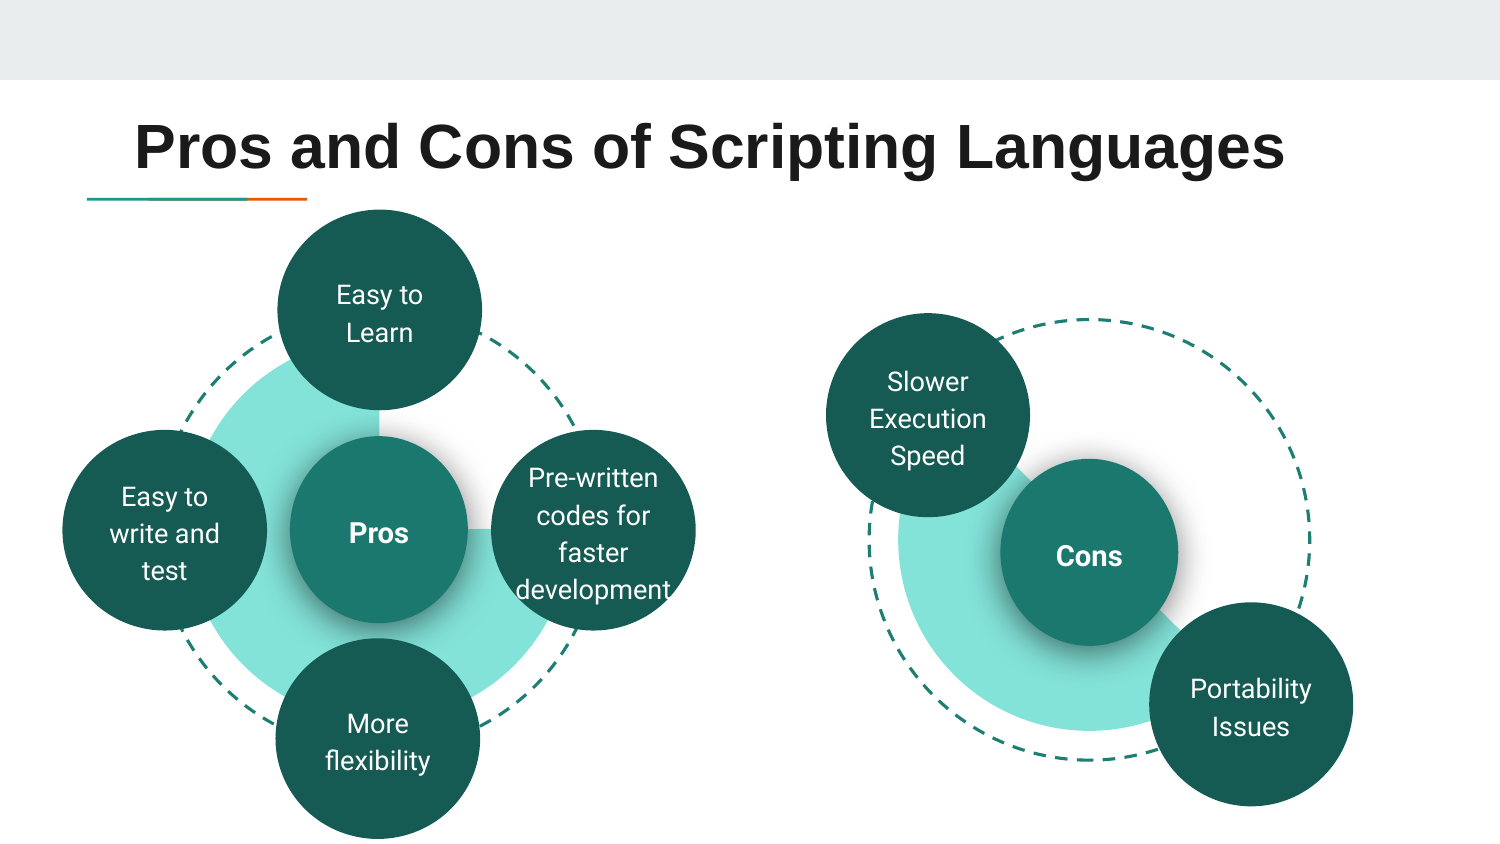

# Pros and Cons of Scripting Languages

Easy to Learn

Slower Execution Speed

Easy to write and test

Pre-written codes for faster development

Pros

Cons

Portability Issues

More flexibility